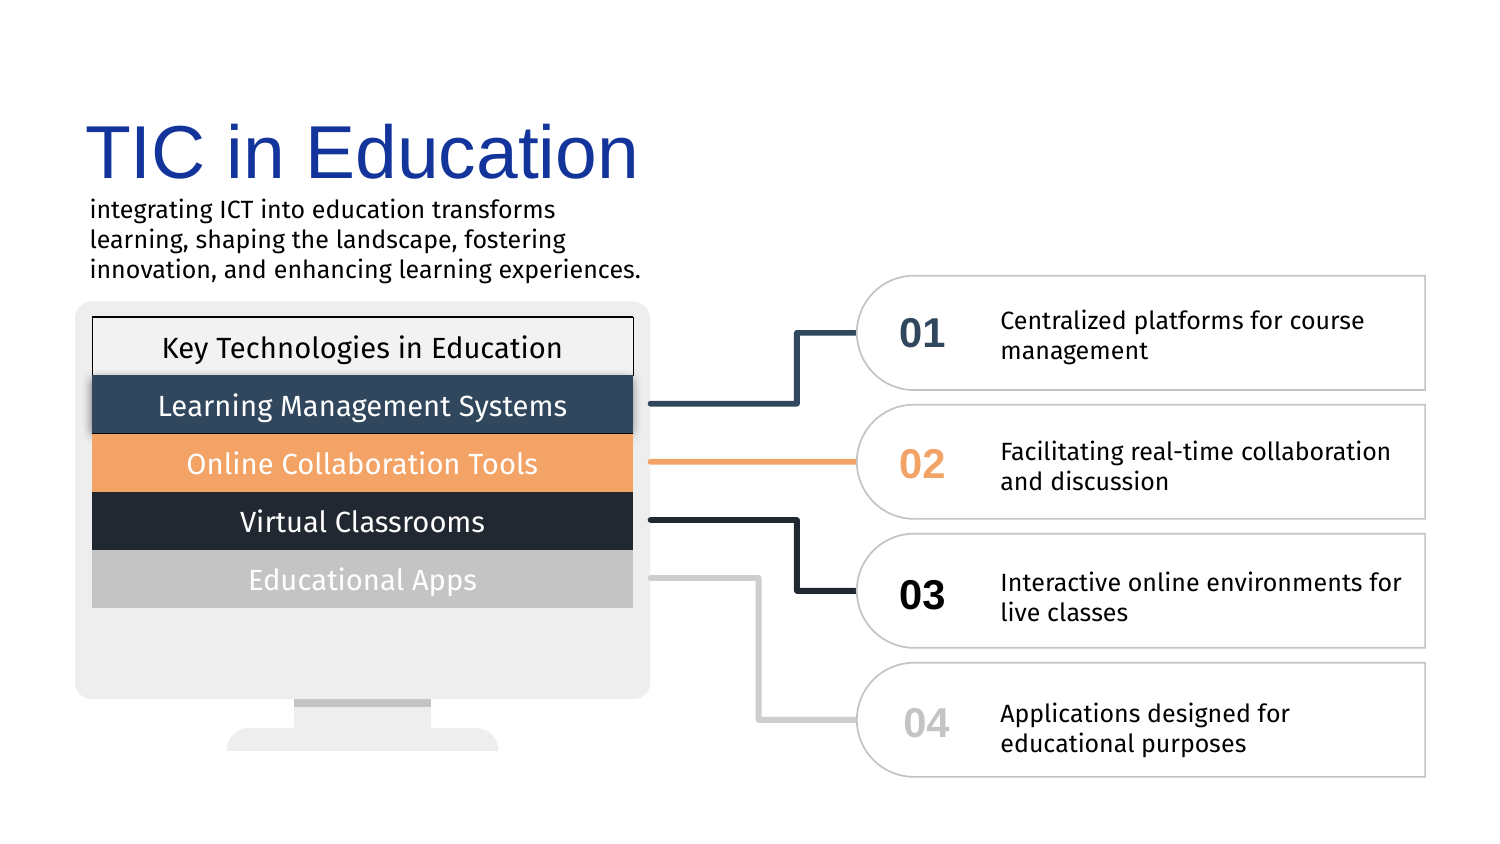

TIC in Education

integrating ICT into education transforms learning, shaping the landscape, fostering innovation, and enhancing learning experiences.

Centralized platforms for course management
01

Key Technologies in Education
Learning Management Systems
Online Collaboration Tools
Virtual Classrooms
Educational Apps

Facilitating real-time collaboration and discussion
02

Interactive online environments for live classes
03

04
Applications designed for educational purposes